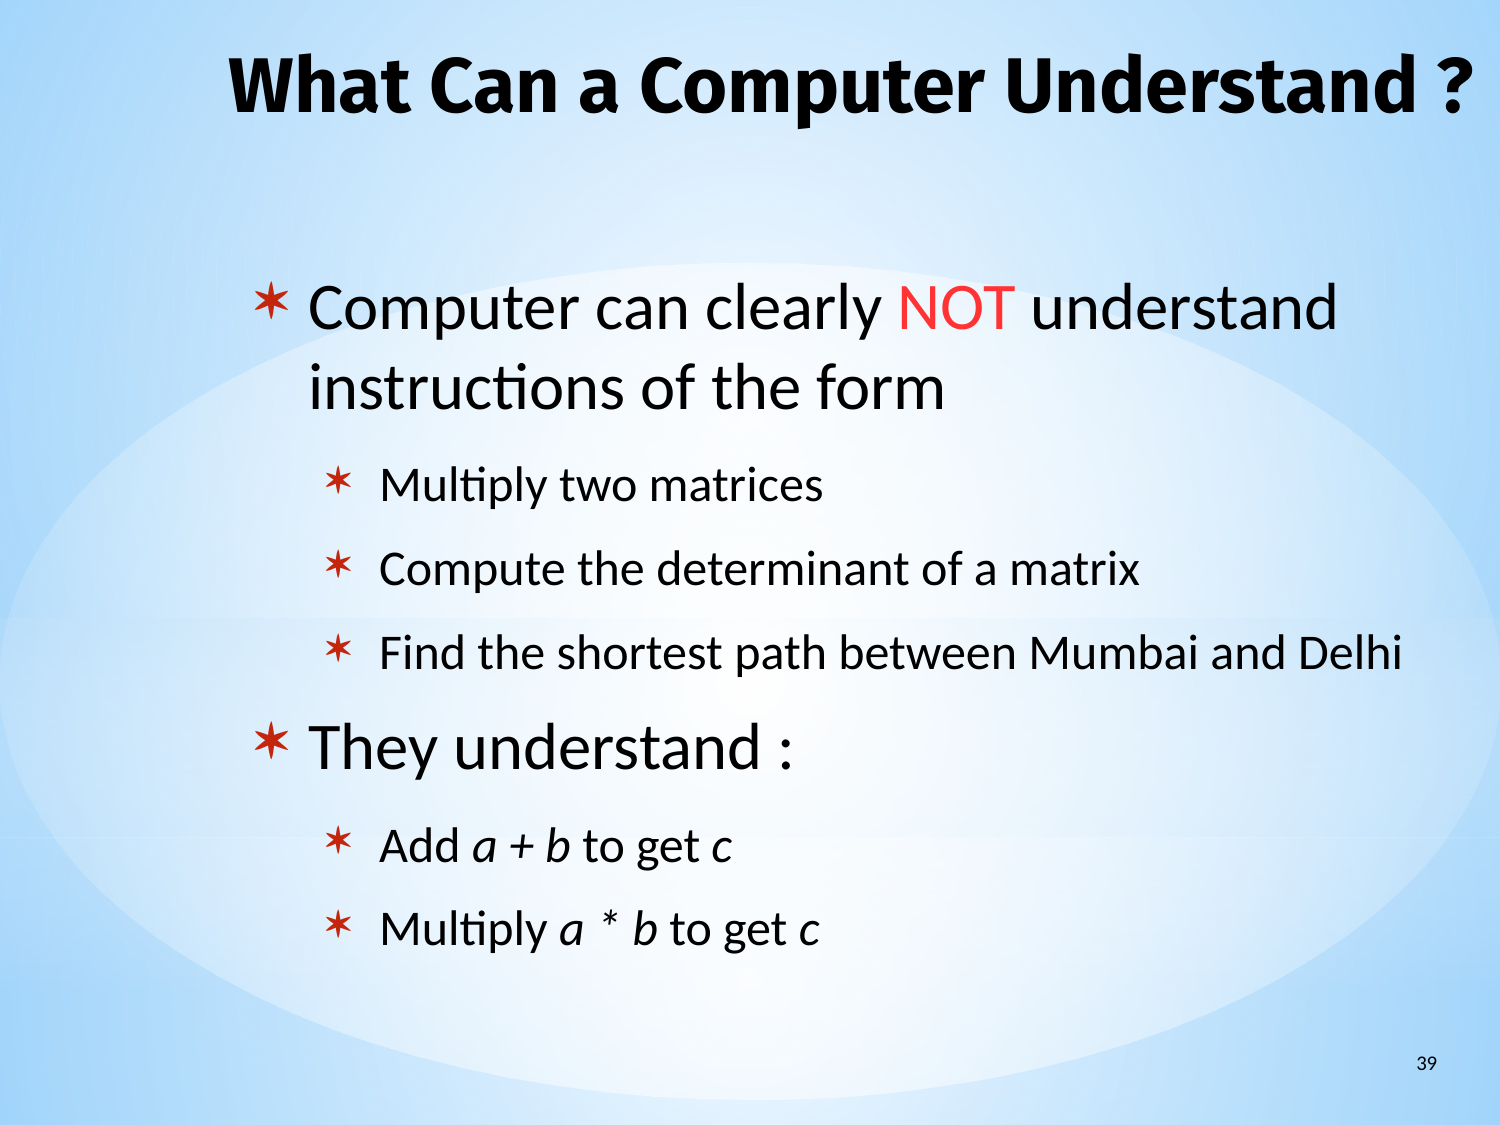

What Can a Computer Understand ?
Computer can clearly NOT understand instructions of the form
Multiply two matrices
Compute the determinant of a matrix
Find the shortest path between Mumbai and Delhi
They understand :
Add a + b to get c
Multiply a * b to get c
39